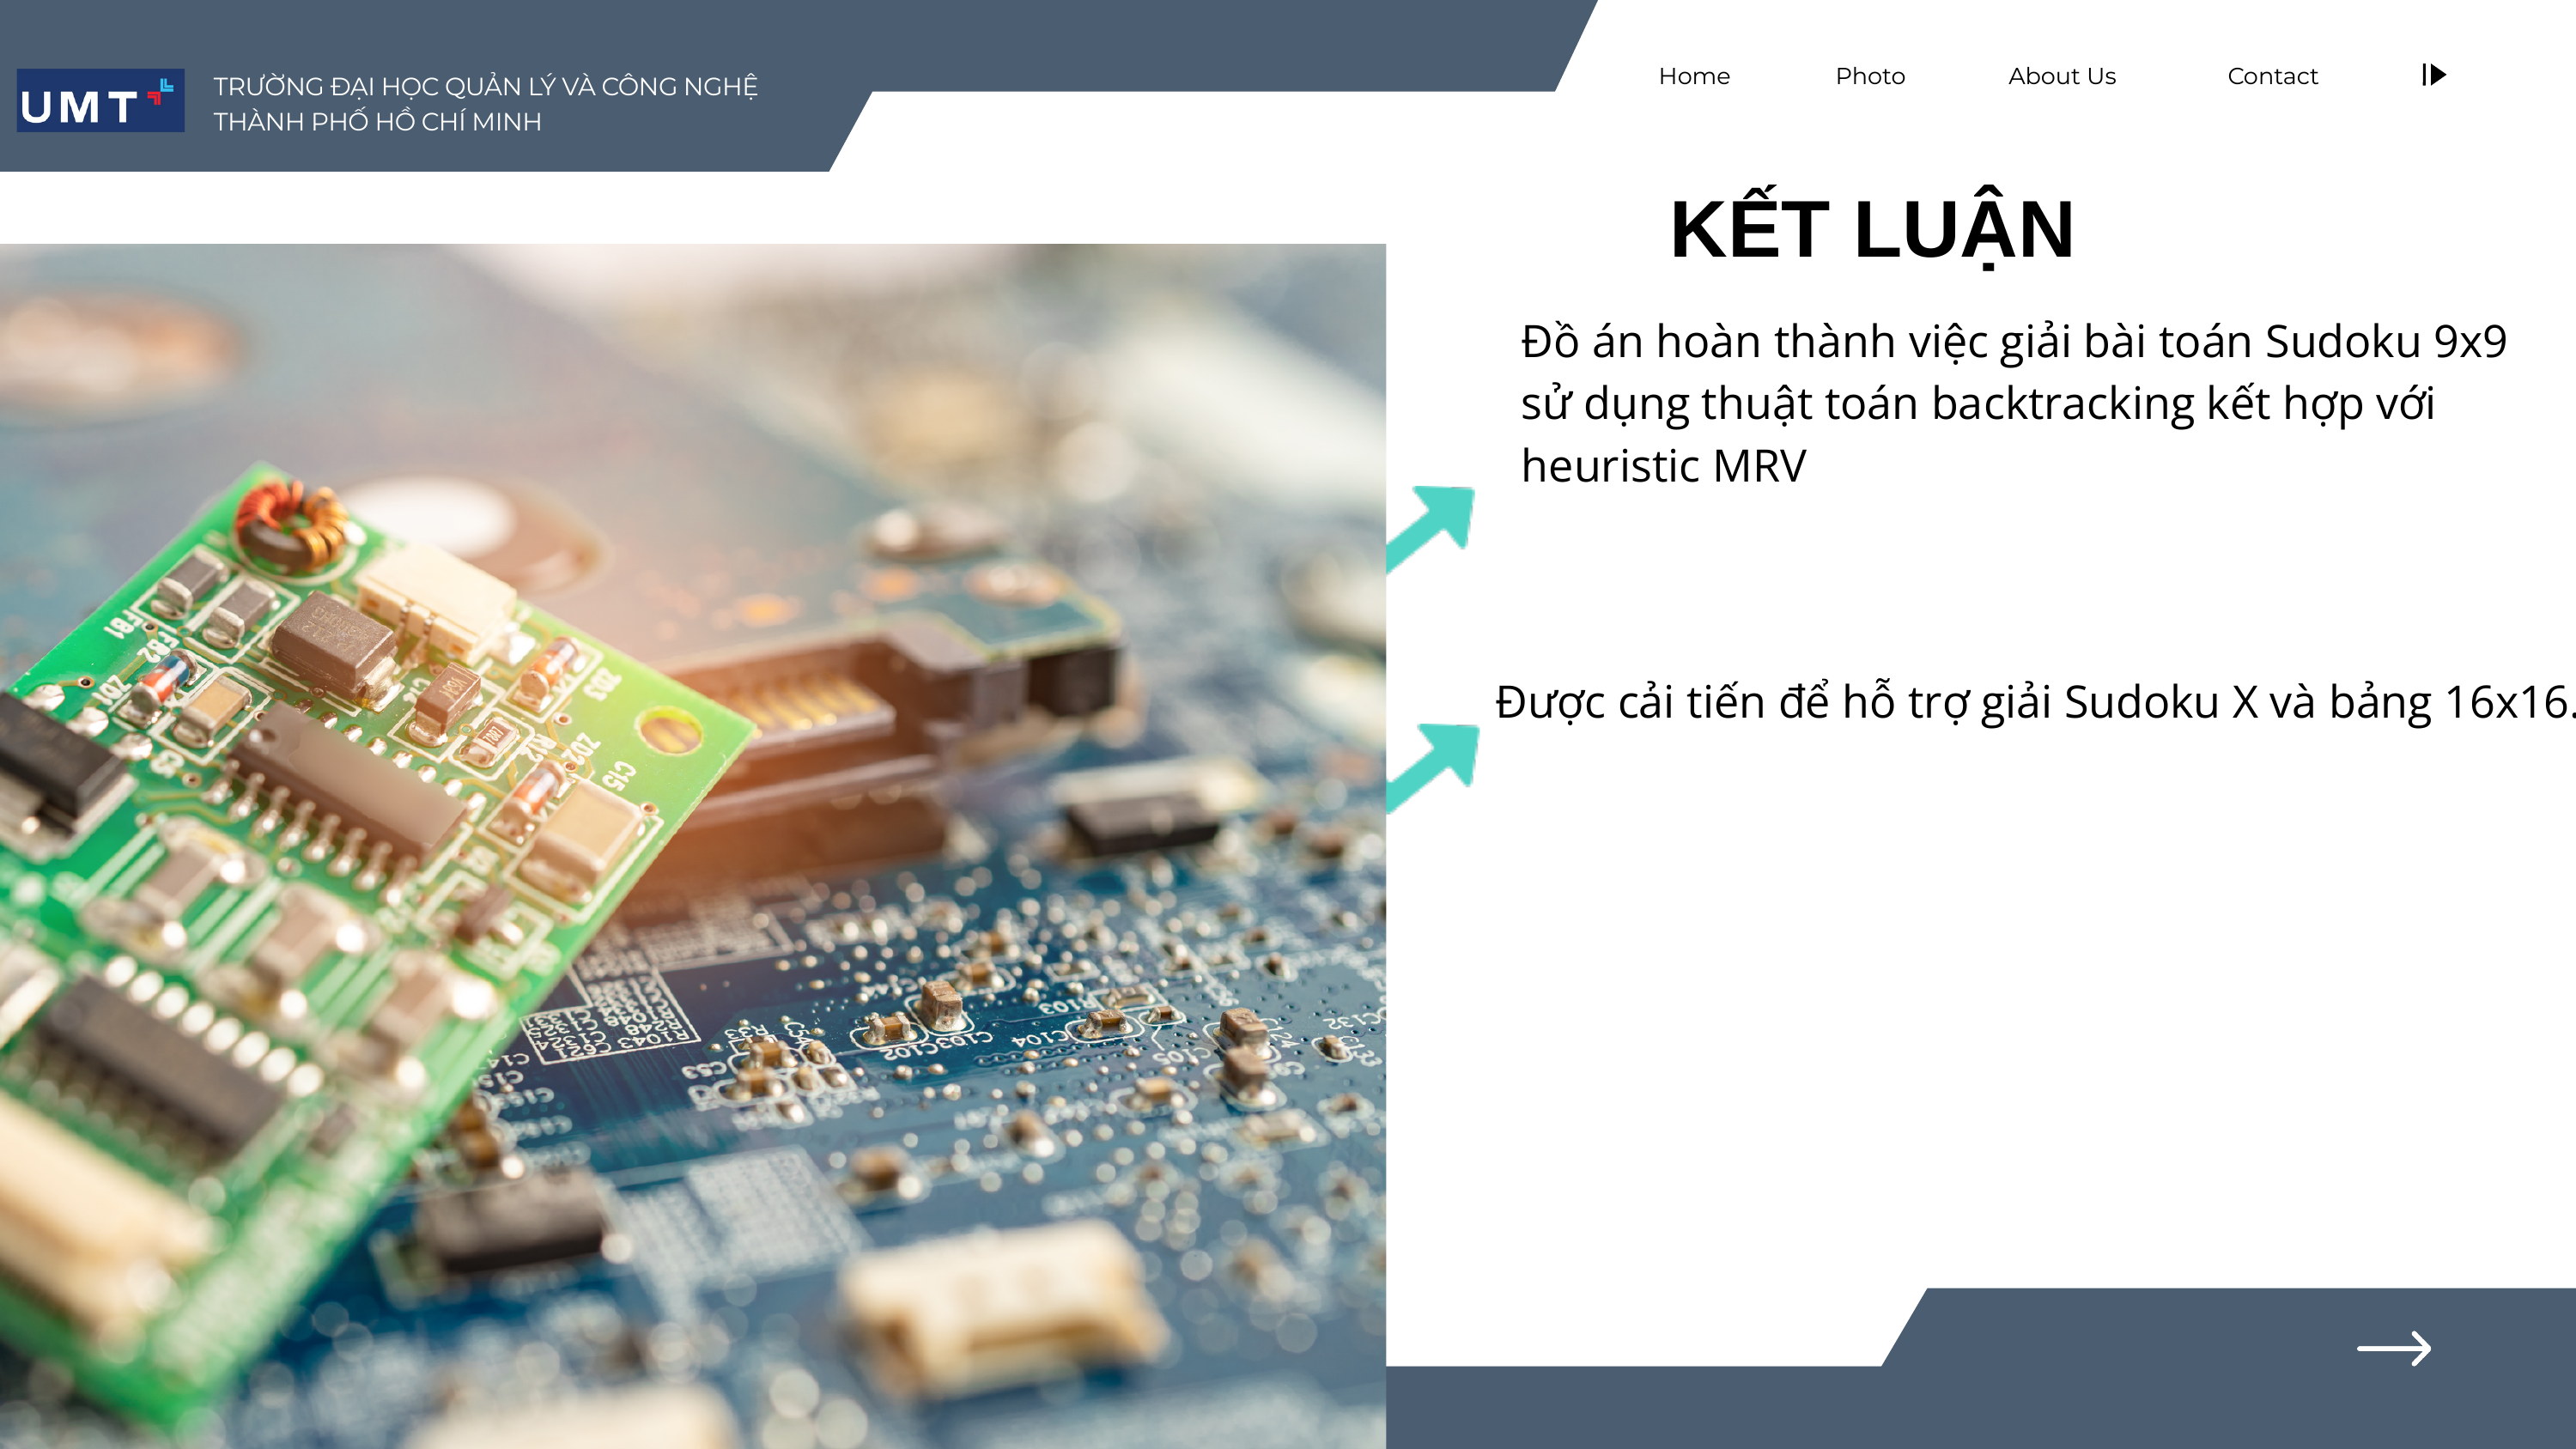

Home
Photo
About Us
Contact

TRƯỜNG ĐẠI HỌC QUẢN LÝ VÀ CÔNG NGHỆ THÀNH PHỐ HỒ CHÍ MINH

KẾT LUẬN

Đồ án hoàn thành việc giải bài toán Sudoku 9x9 sử dụng thuật toán backtracking kết hợp với heuristic MRV

Được cải tiến để hỗ trợ giải Sudoku X và bảng 16x16.